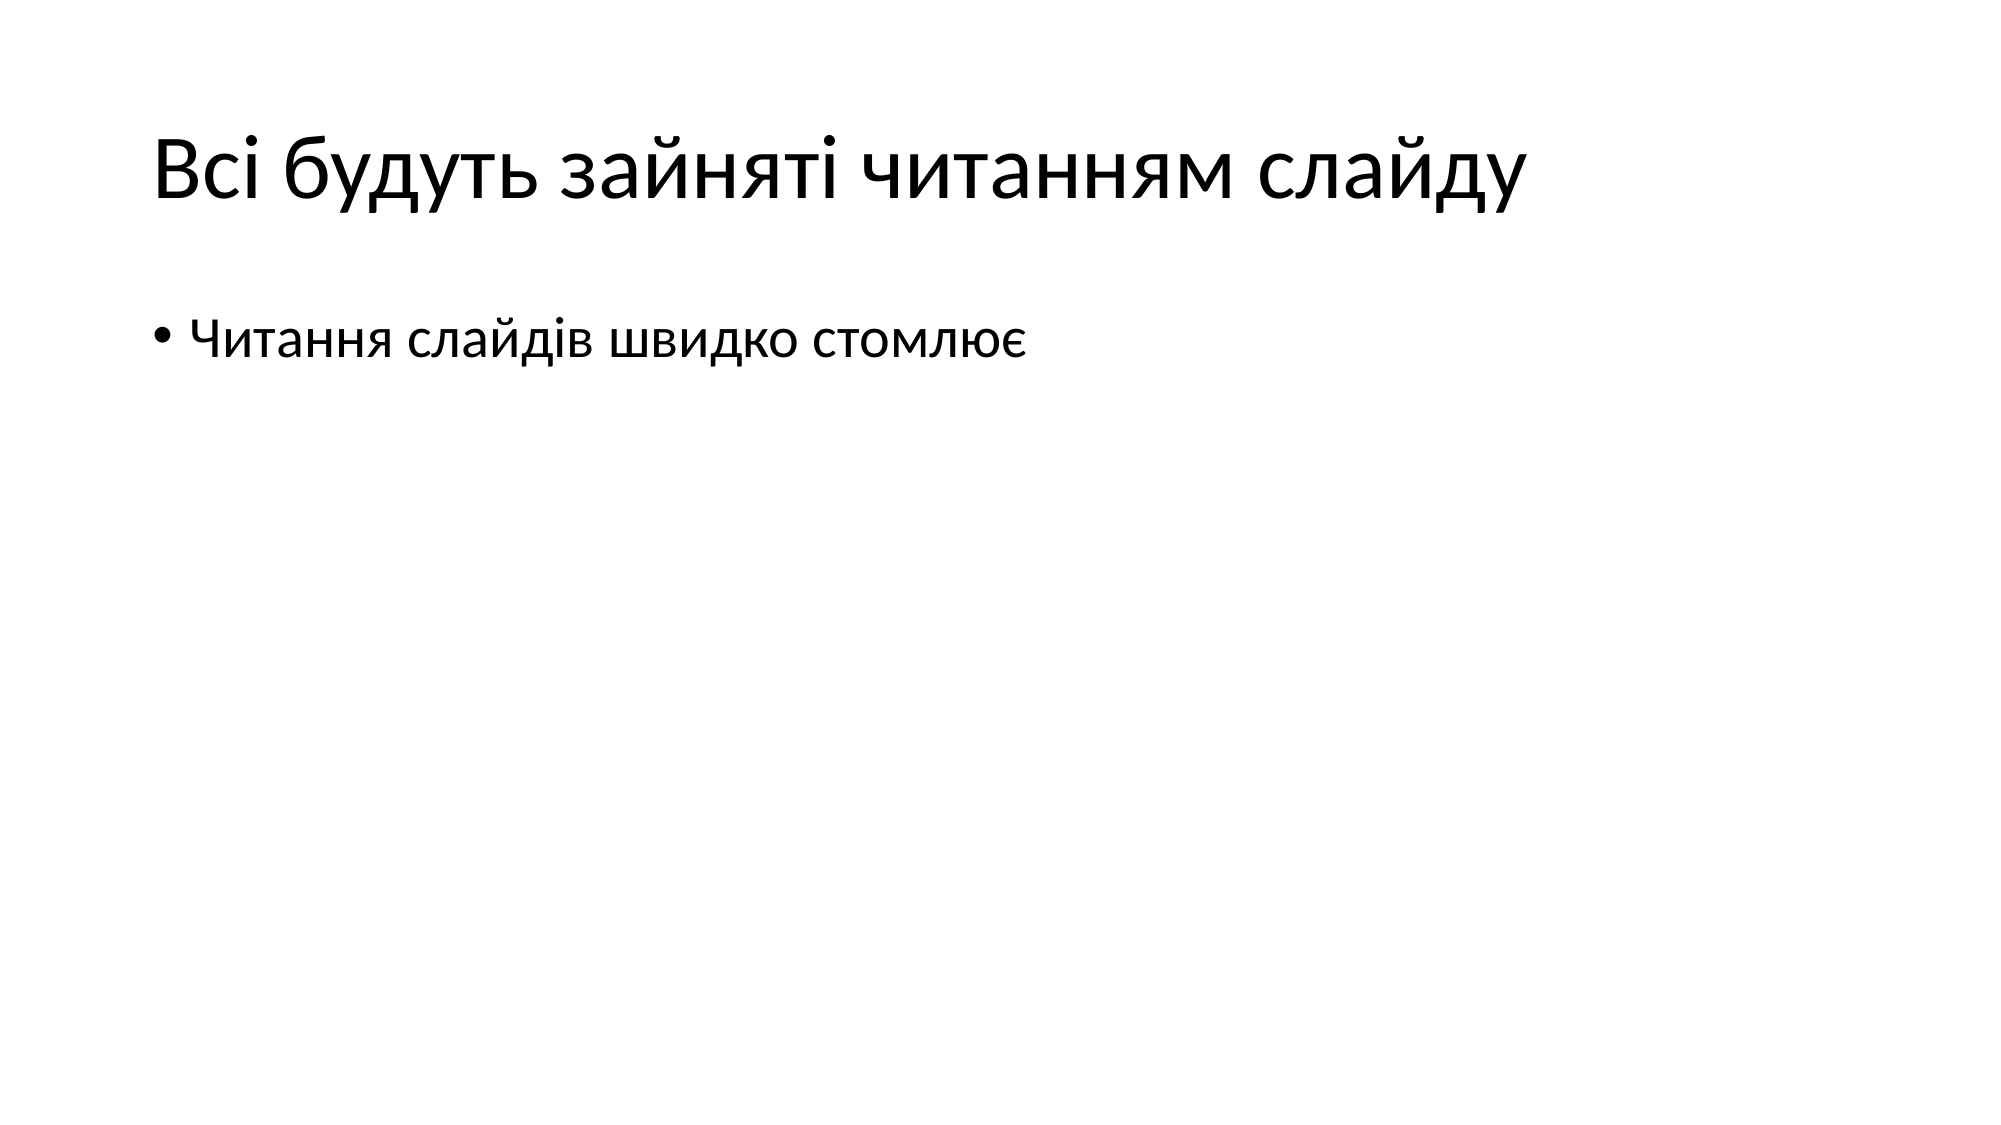

# Всі будуть зайняті читанням слайду
Читання слайдів швидко стомлює